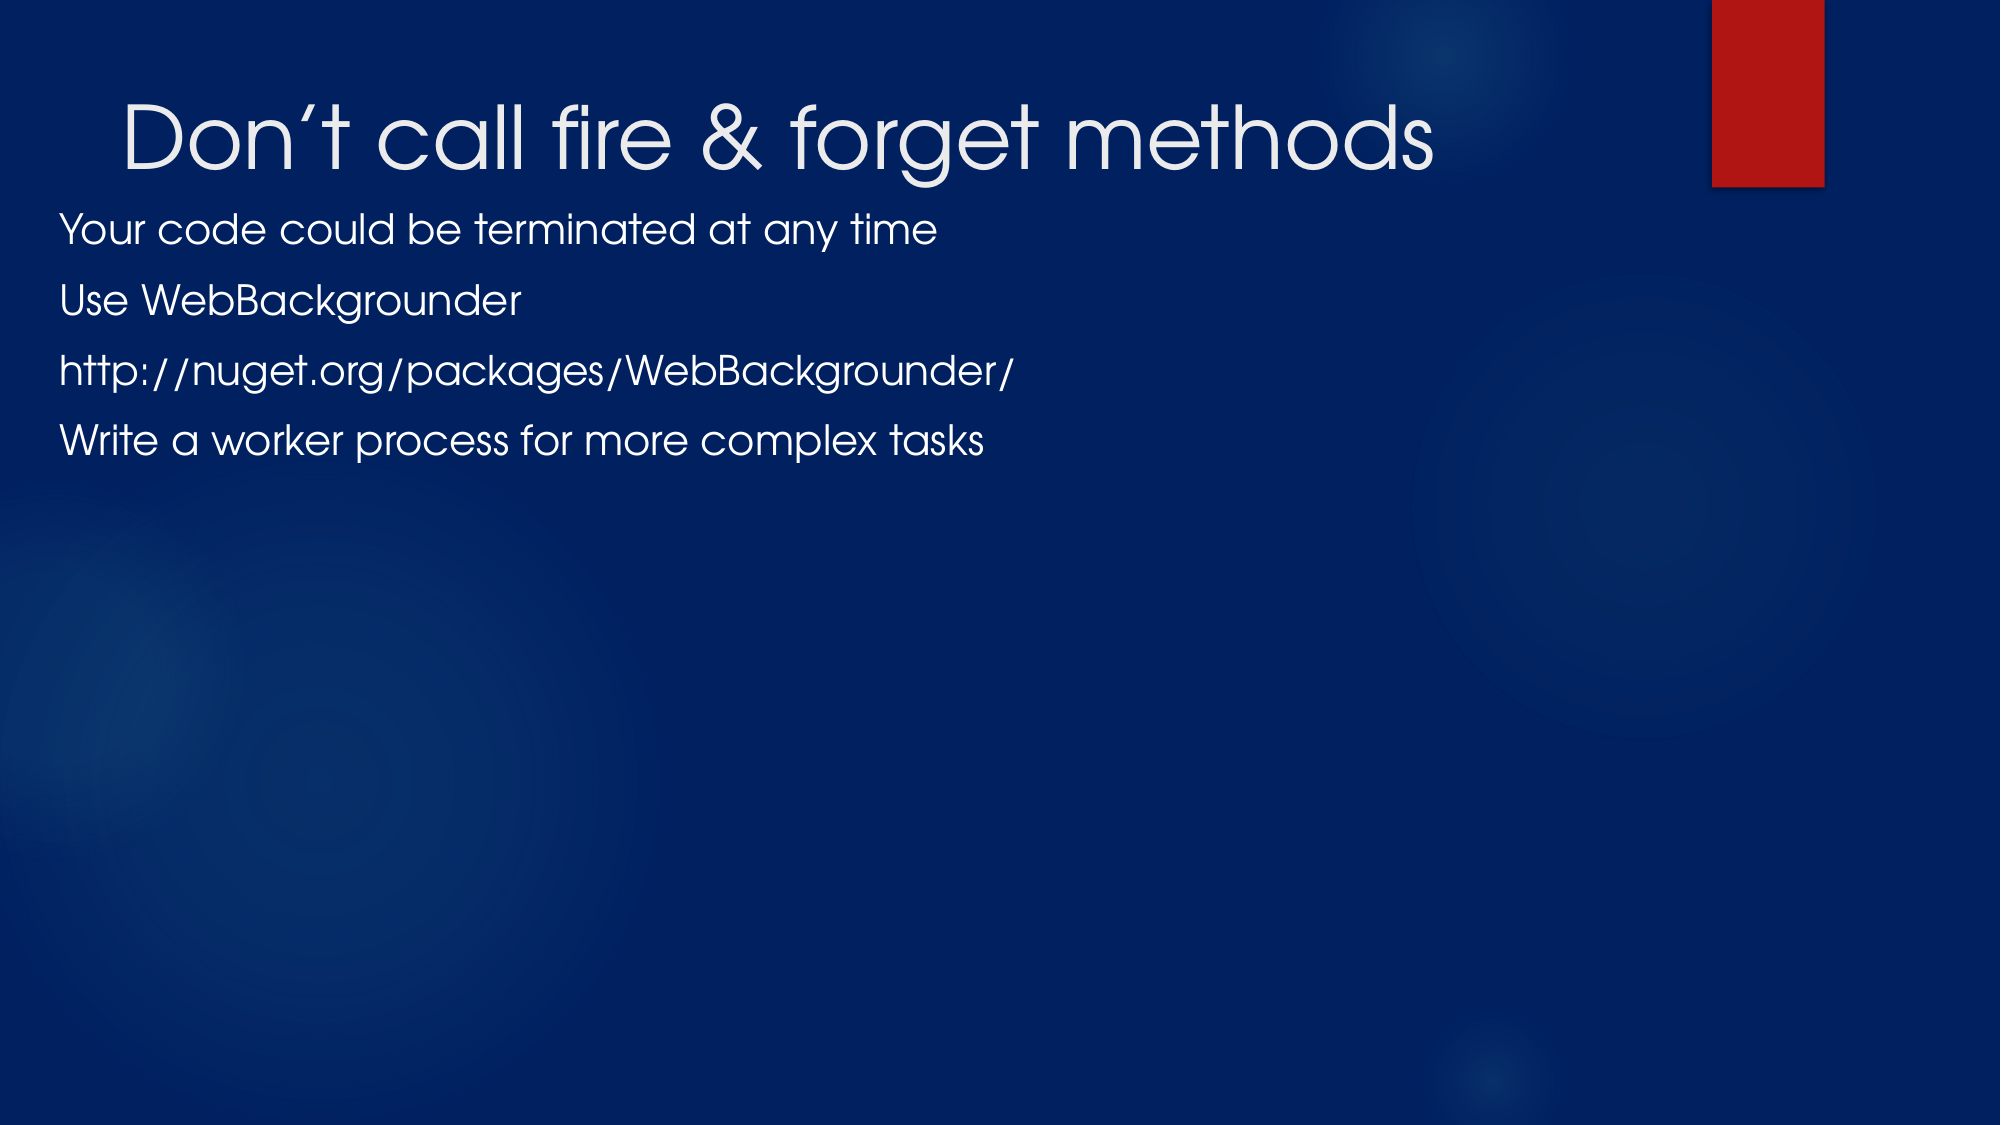

# Don’t call fire & forget methods
Your code could be terminated at any time
Use WebBackgrounder
http://nuget.org/packages/WebBackgrounder/
Write a worker process for more complex tasks